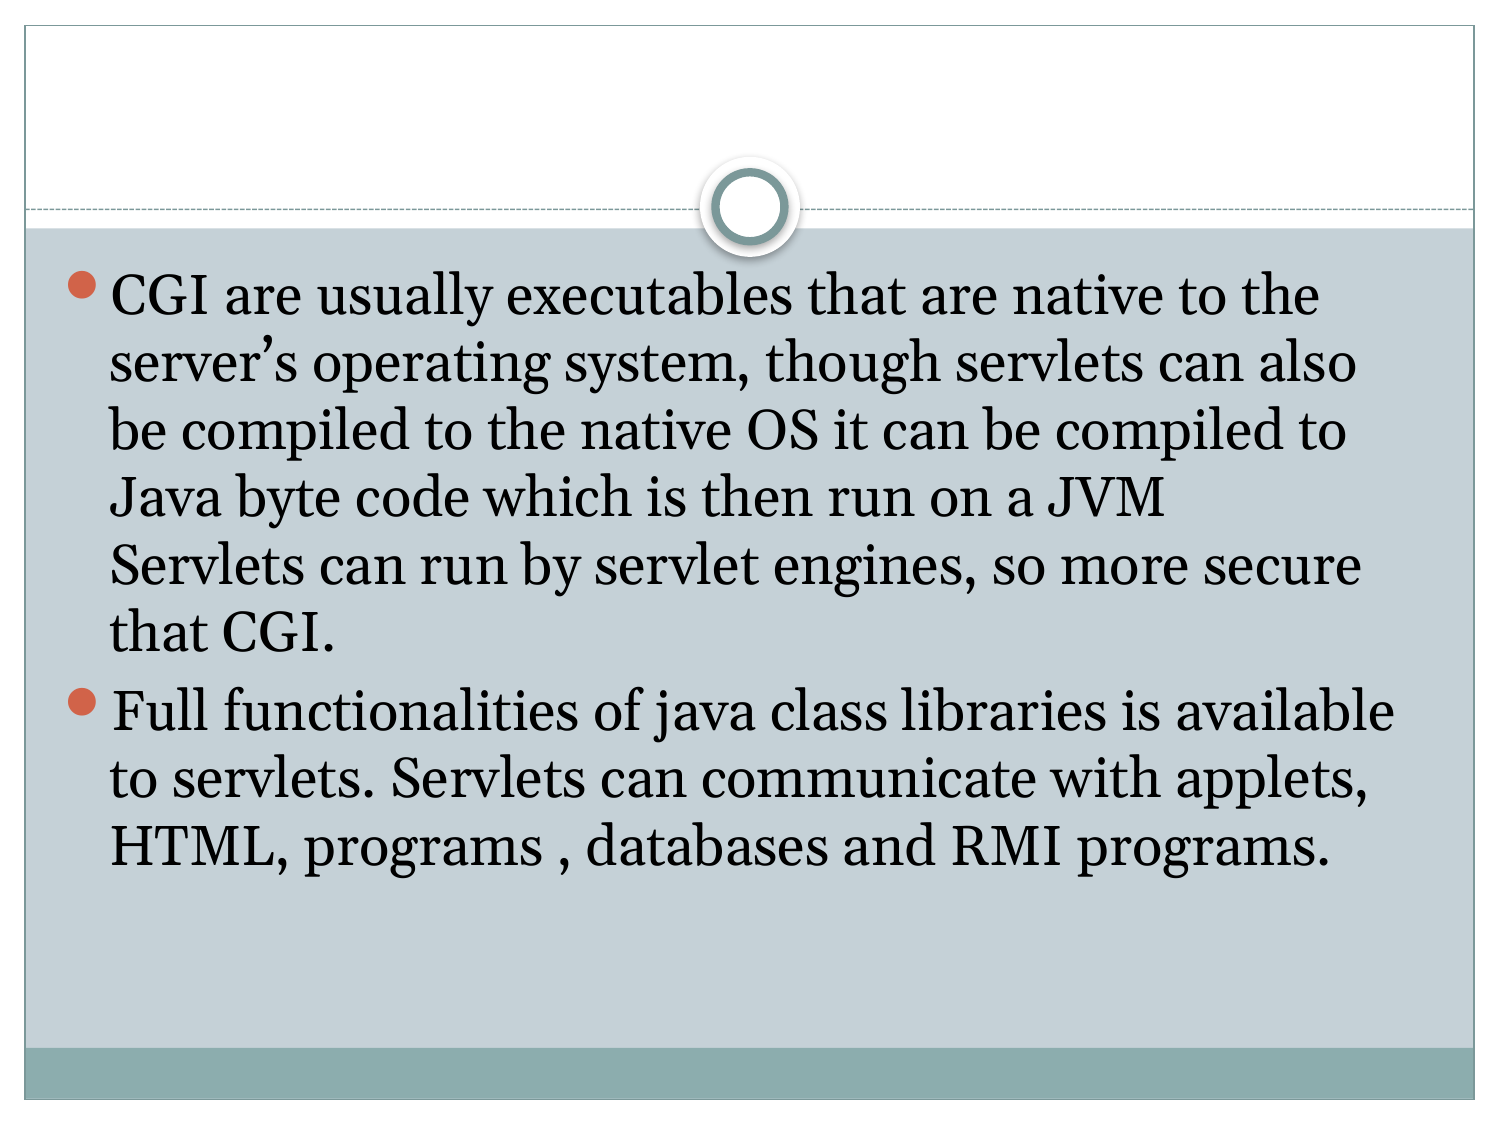

#
CGI are usually executables that are native to the server’s operating system, though servlets can also be compiled to the native OS it can be compiled to Java byte code which is then run on a JVM
Servlets can run by servlet engines, so more secure that CGI.
Full functionalities of java class libraries is available to servlets. Servlets can communicate with applets, HTML, programs , databases and RMI programs.